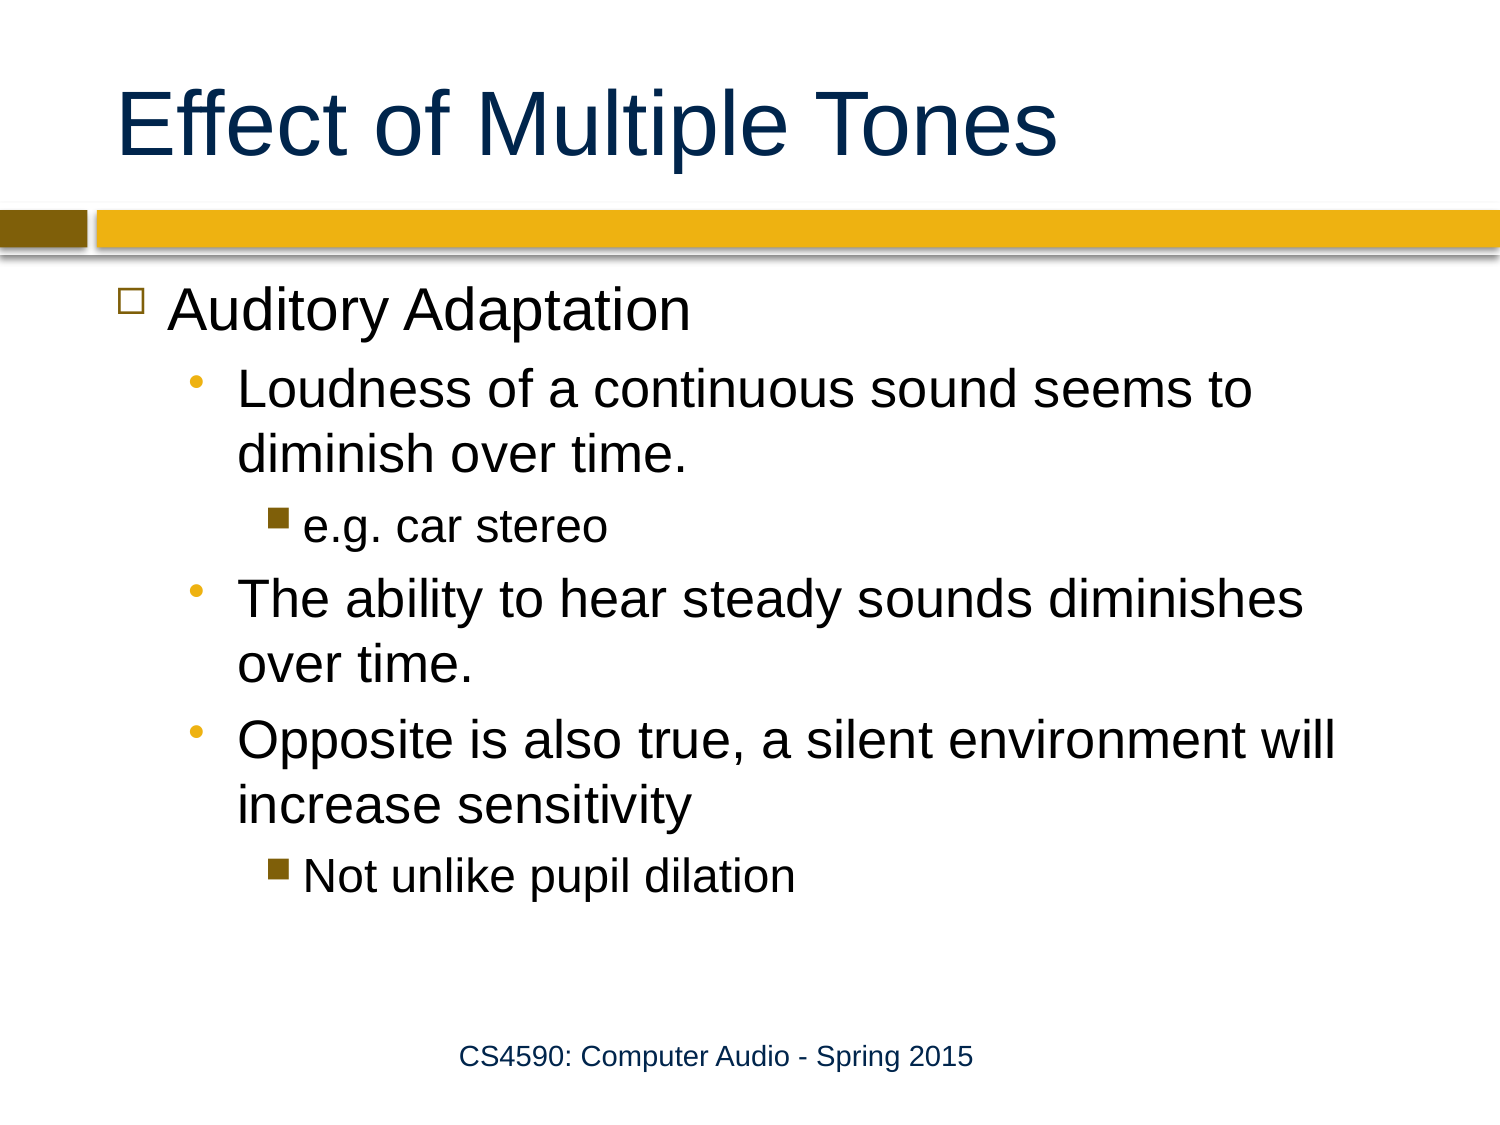

# Effect of Multiple Tones
Auditory Adaptation
Loudness of a continuous sound seems to diminish over time.
e.g. car stereo
The ability to hear steady sounds diminishes over time.
Opposite is also true, a silent environment will increase sensitivity
Not unlike pupil dilation
CS4590: Computer Audio - Spring 2015